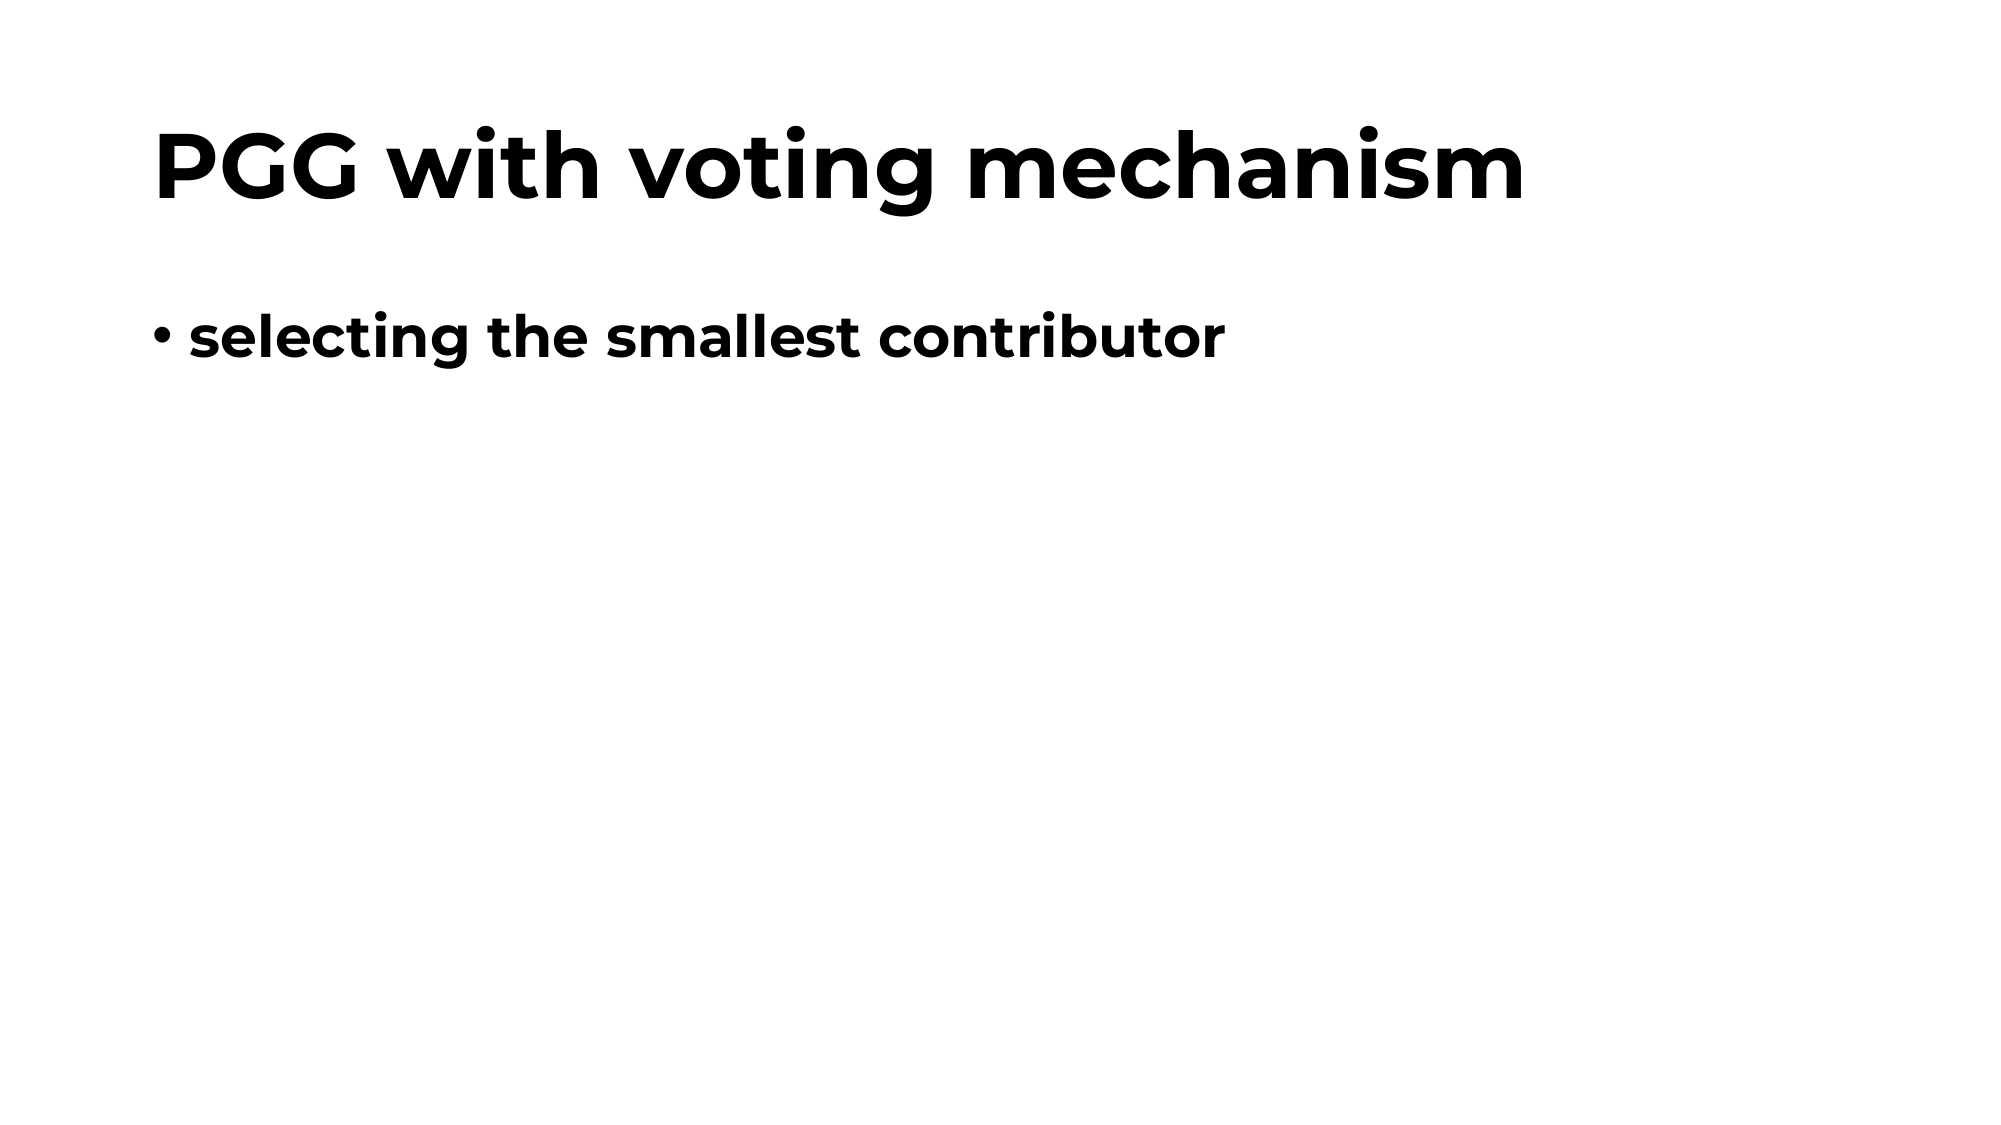

# PGG with voting mechanism
selecting the smallest contributor